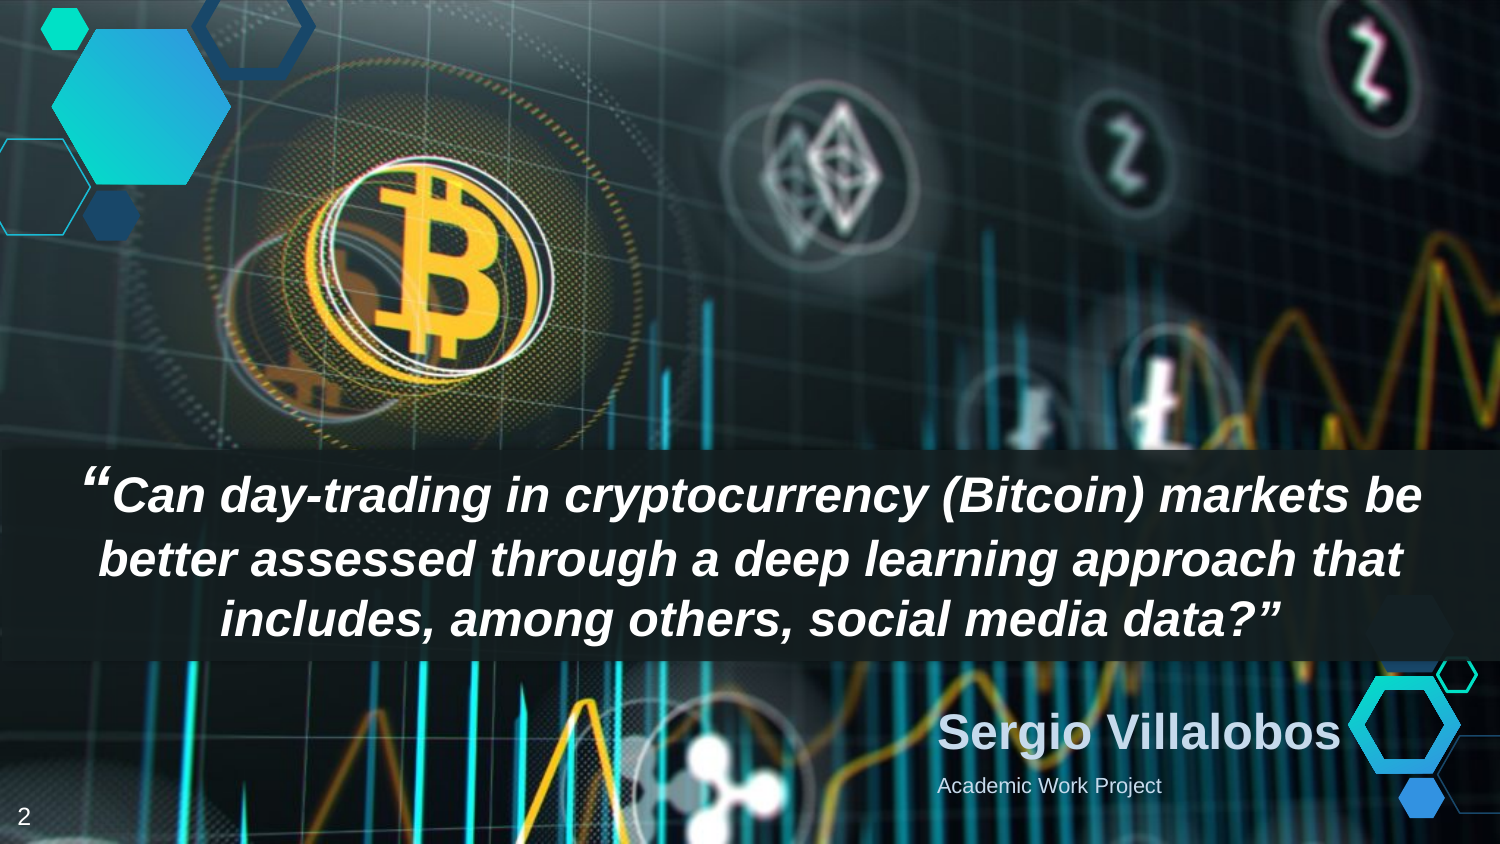

“Can day-trading in cryptocurrency (Bitcoin) markets be better assessed through a deep learning approach that includes, among others, social media data?”
Sergio Villalobos
Academic Work Project
2